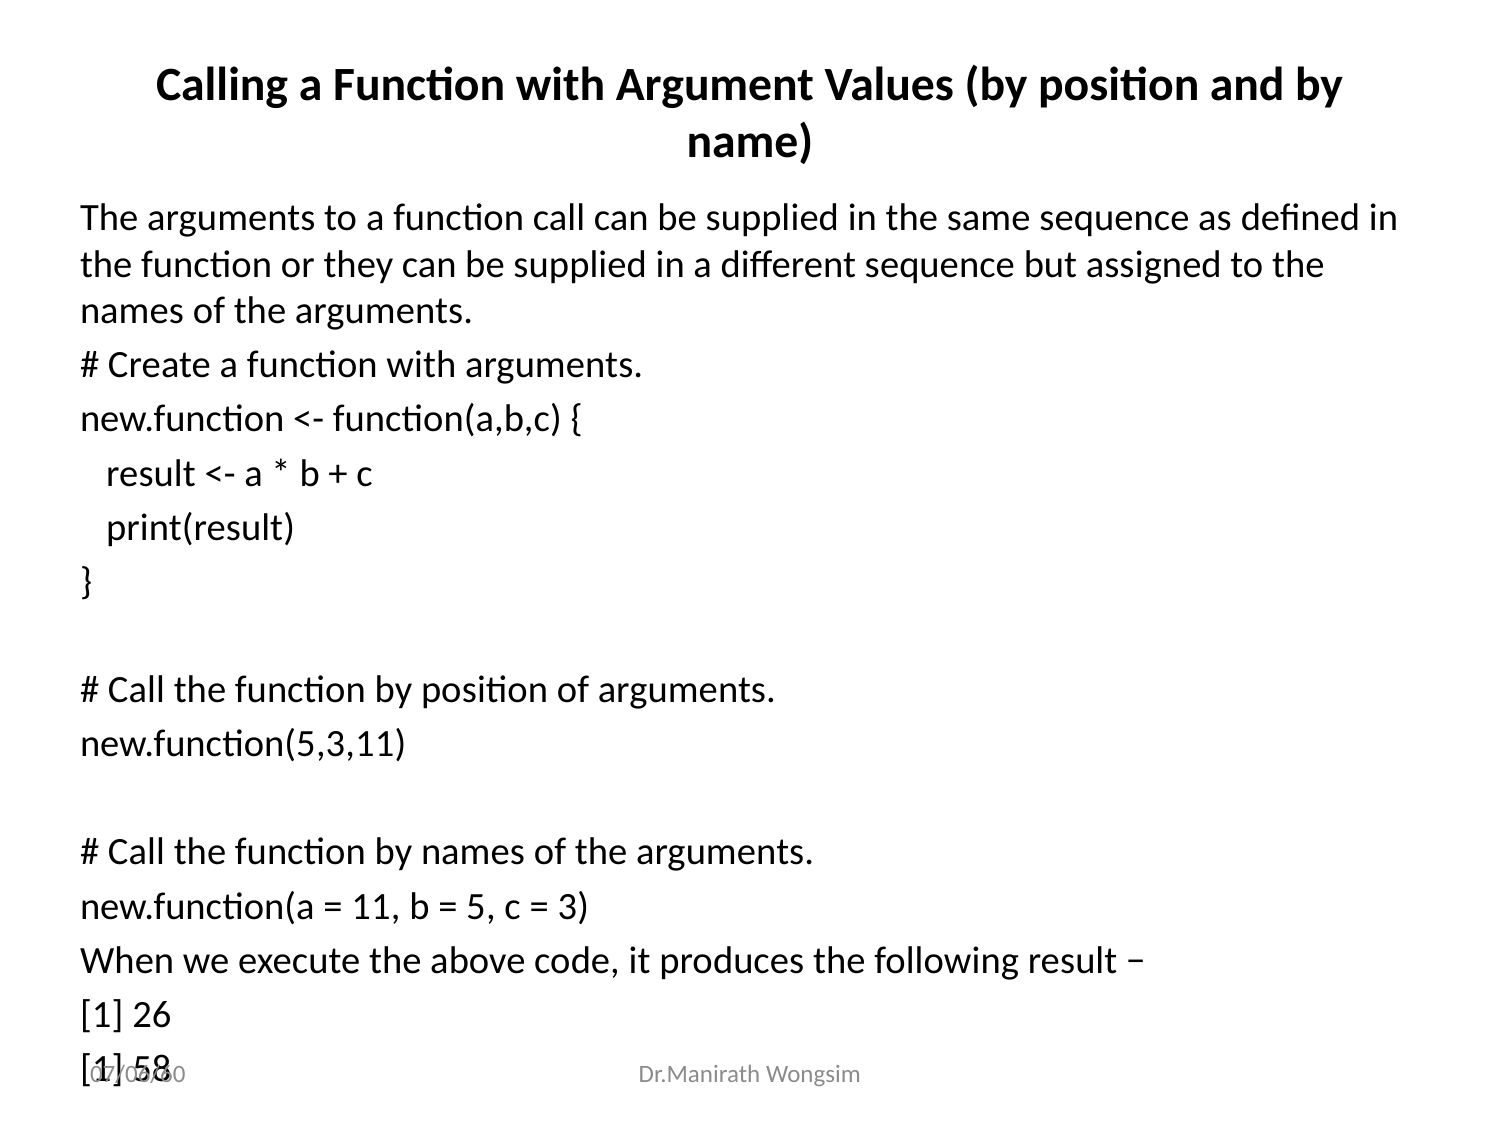

# Calling a Function with Argument Values (by position and by name)
The arguments to a function call can be supplied in the same sequence as defined in the function or they can be supplied in a different sequence but assigned to the names of the arguments.
# Create a function with arguments.
new.function <- function(a,b,c) {
   result <- a * b + c
   print(result)
}

# Call the function by position of arguments.
new.function(5,3,11)

# Call the function by names of the arguments.
new.function(a = 11, b = 5, c = 3)
When we execute the above code, it produces the following result −
[1] 26
[1] 58

07/06/60
Dr.Manirath Wongsim